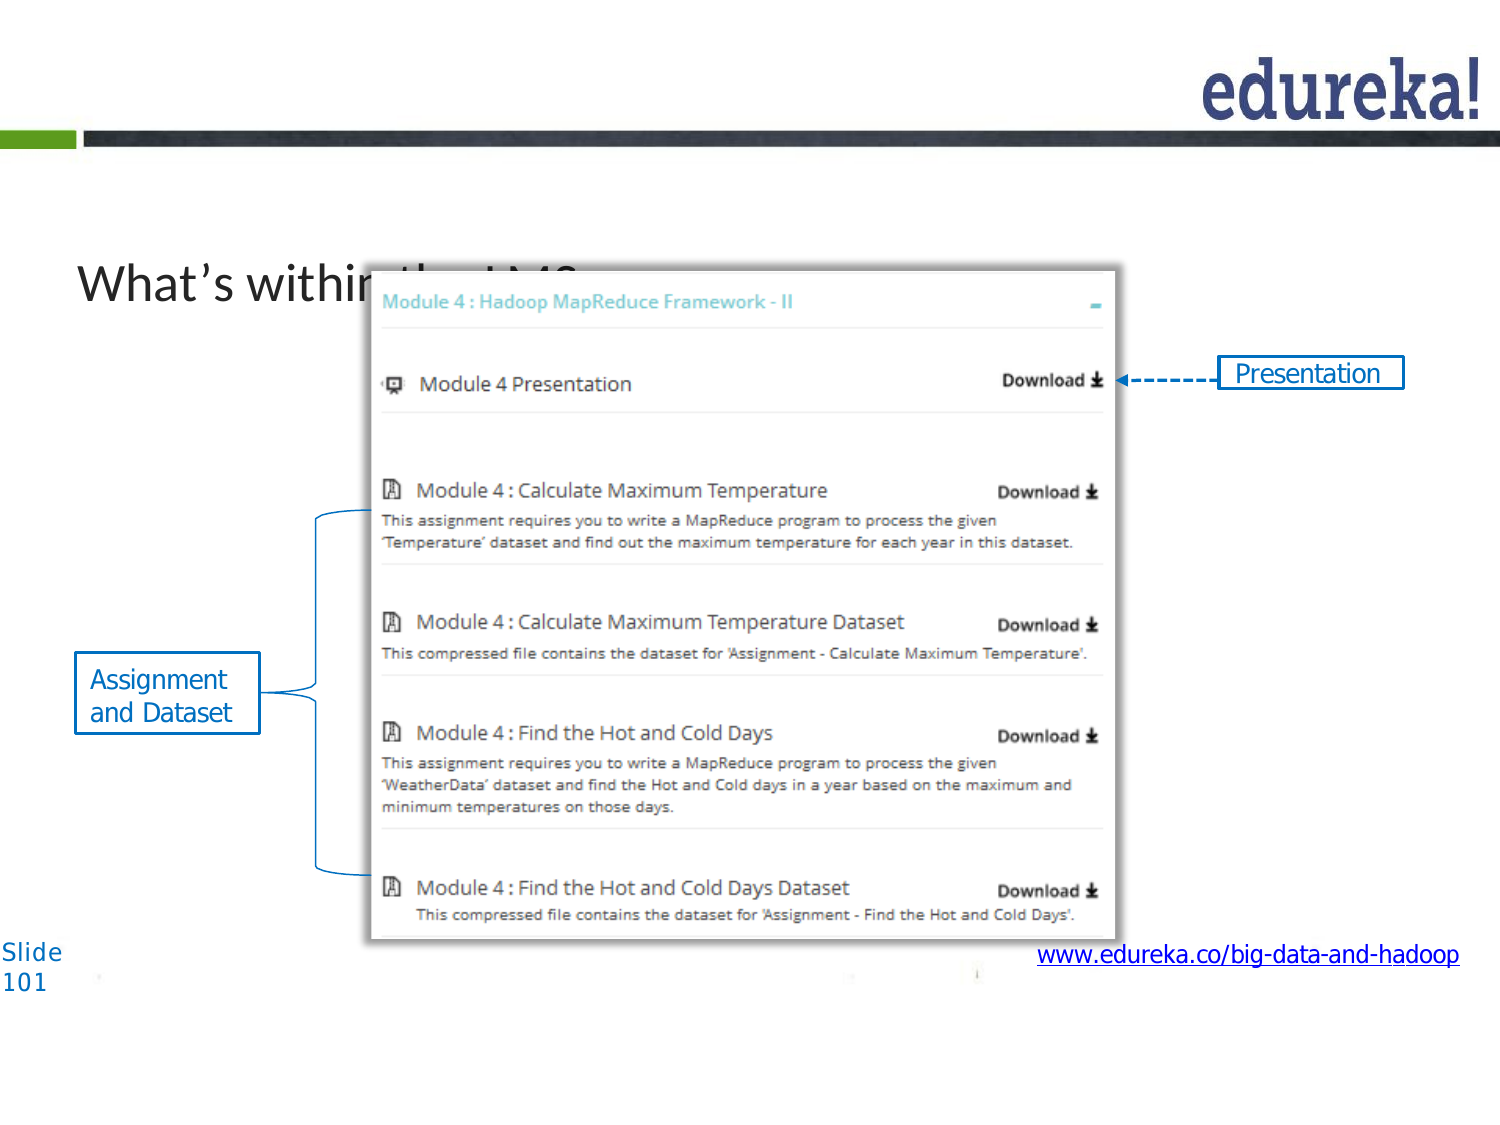

# What’s within the LMS

Presentation

Assignment
and Dataset
Slide 101
www.edureka.co/big-data-and-hadoop